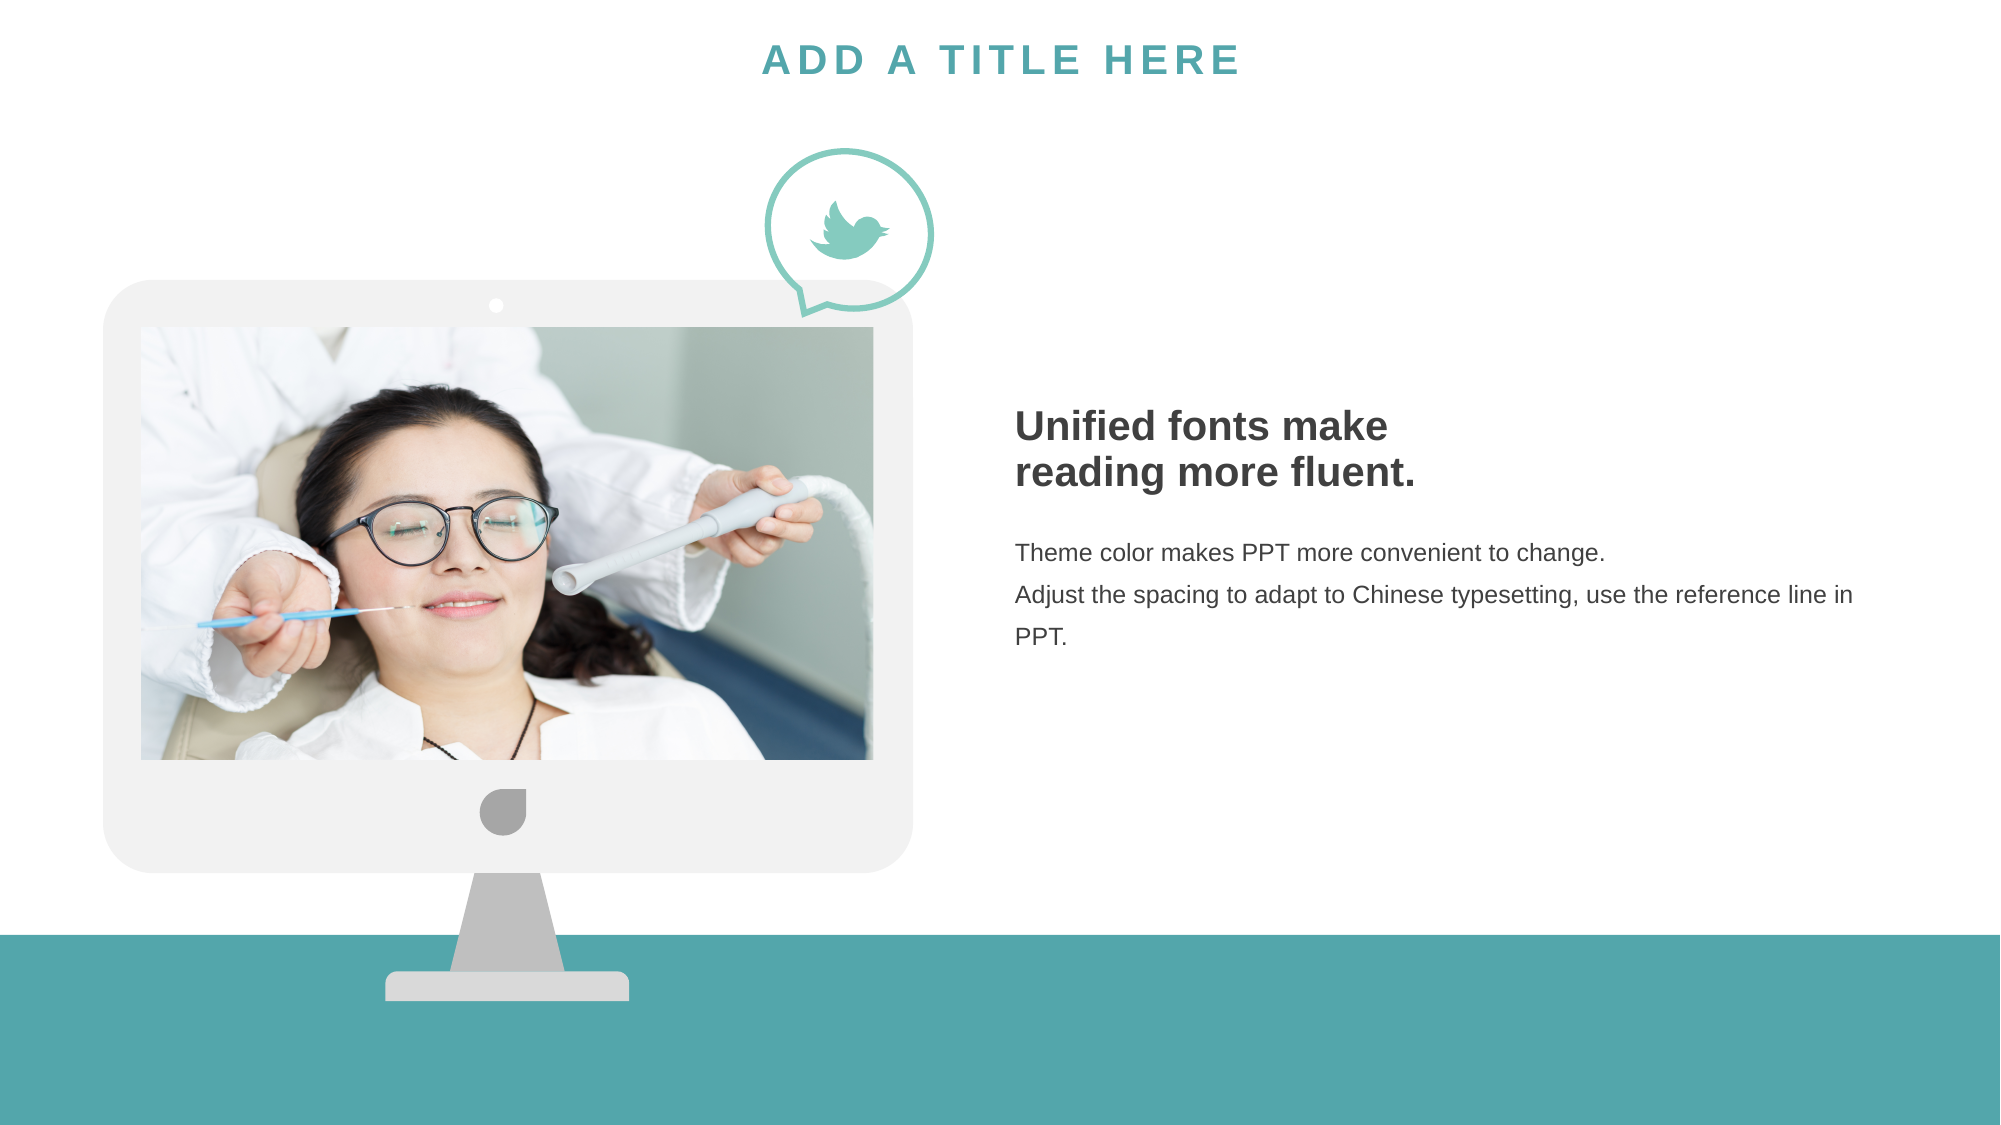

ADD A TITLE HERE

Unified fonts make
reading more fluent.
Theme color makes PPT more convenient to change.
Adjust the spacing to adapt to Chinese typesetting, use the reference line in PPT.